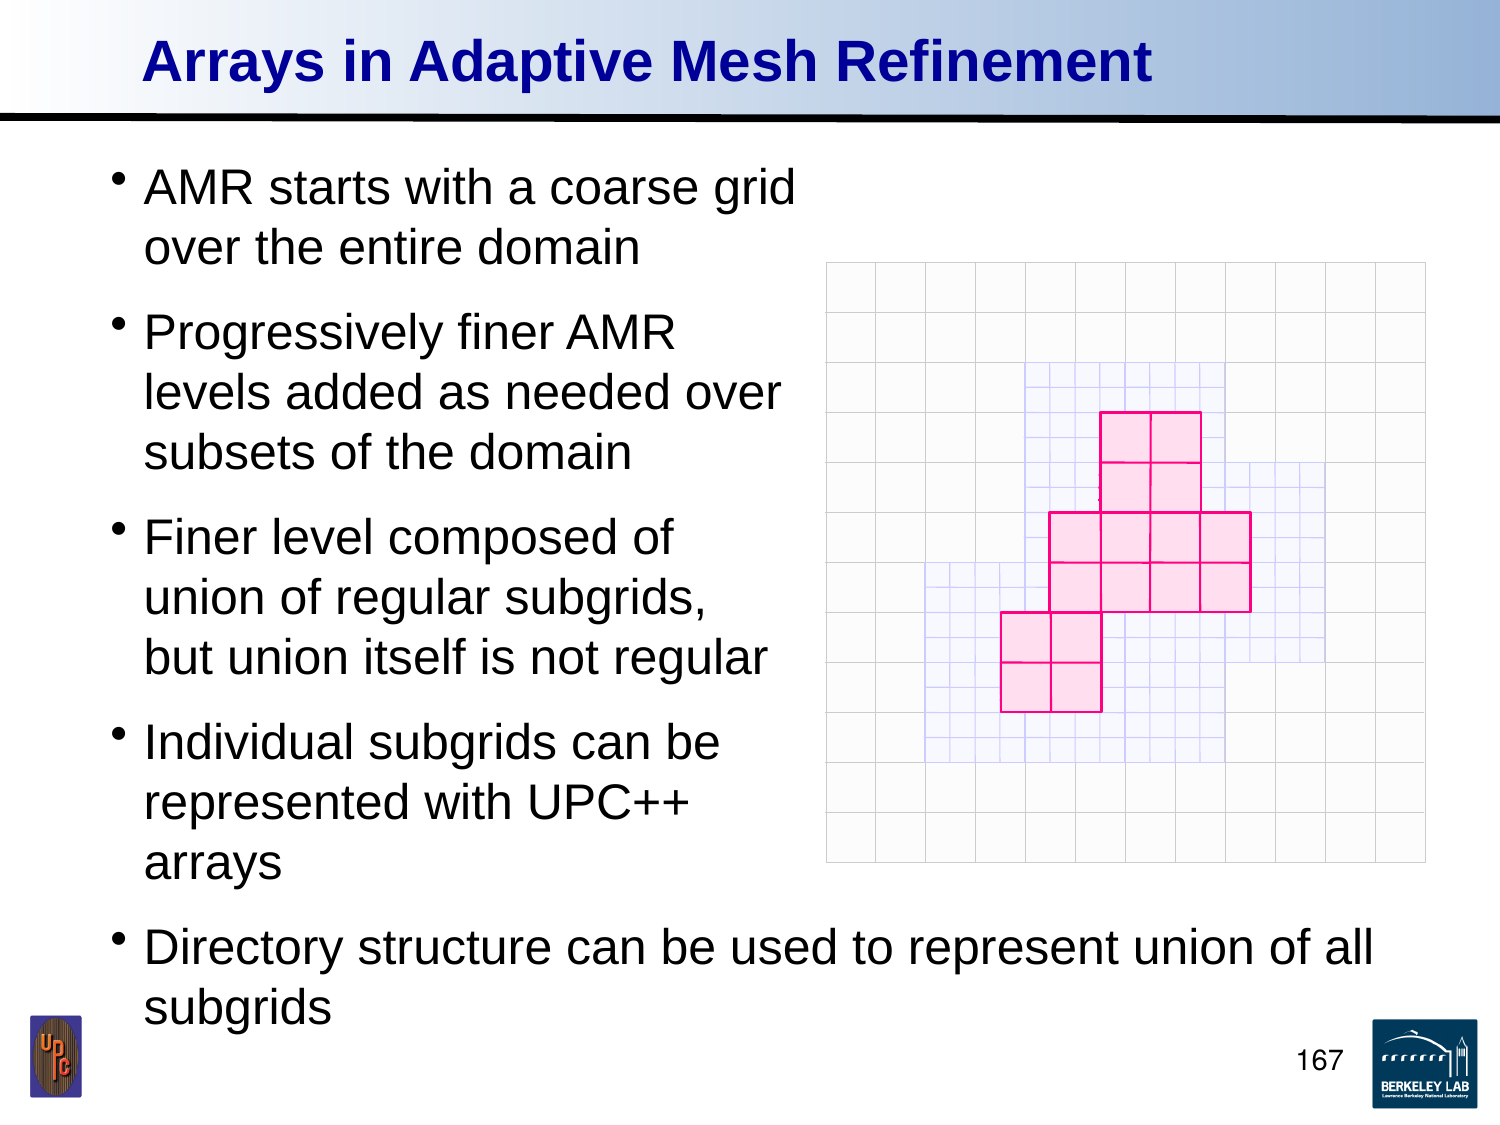

# Arrays in Adaptive Mesh Refinement
AMR starts with a coarse grid
over the entire domain
Progressively finer AMR
levels added as needed over
subsets of the domain
Finer level composed of
union of regular subgrids,
but union itself is not regular
Individual subgrids can be
represented with UPC++
arrays
Directory structure can be used to represent union of all subgrids

167